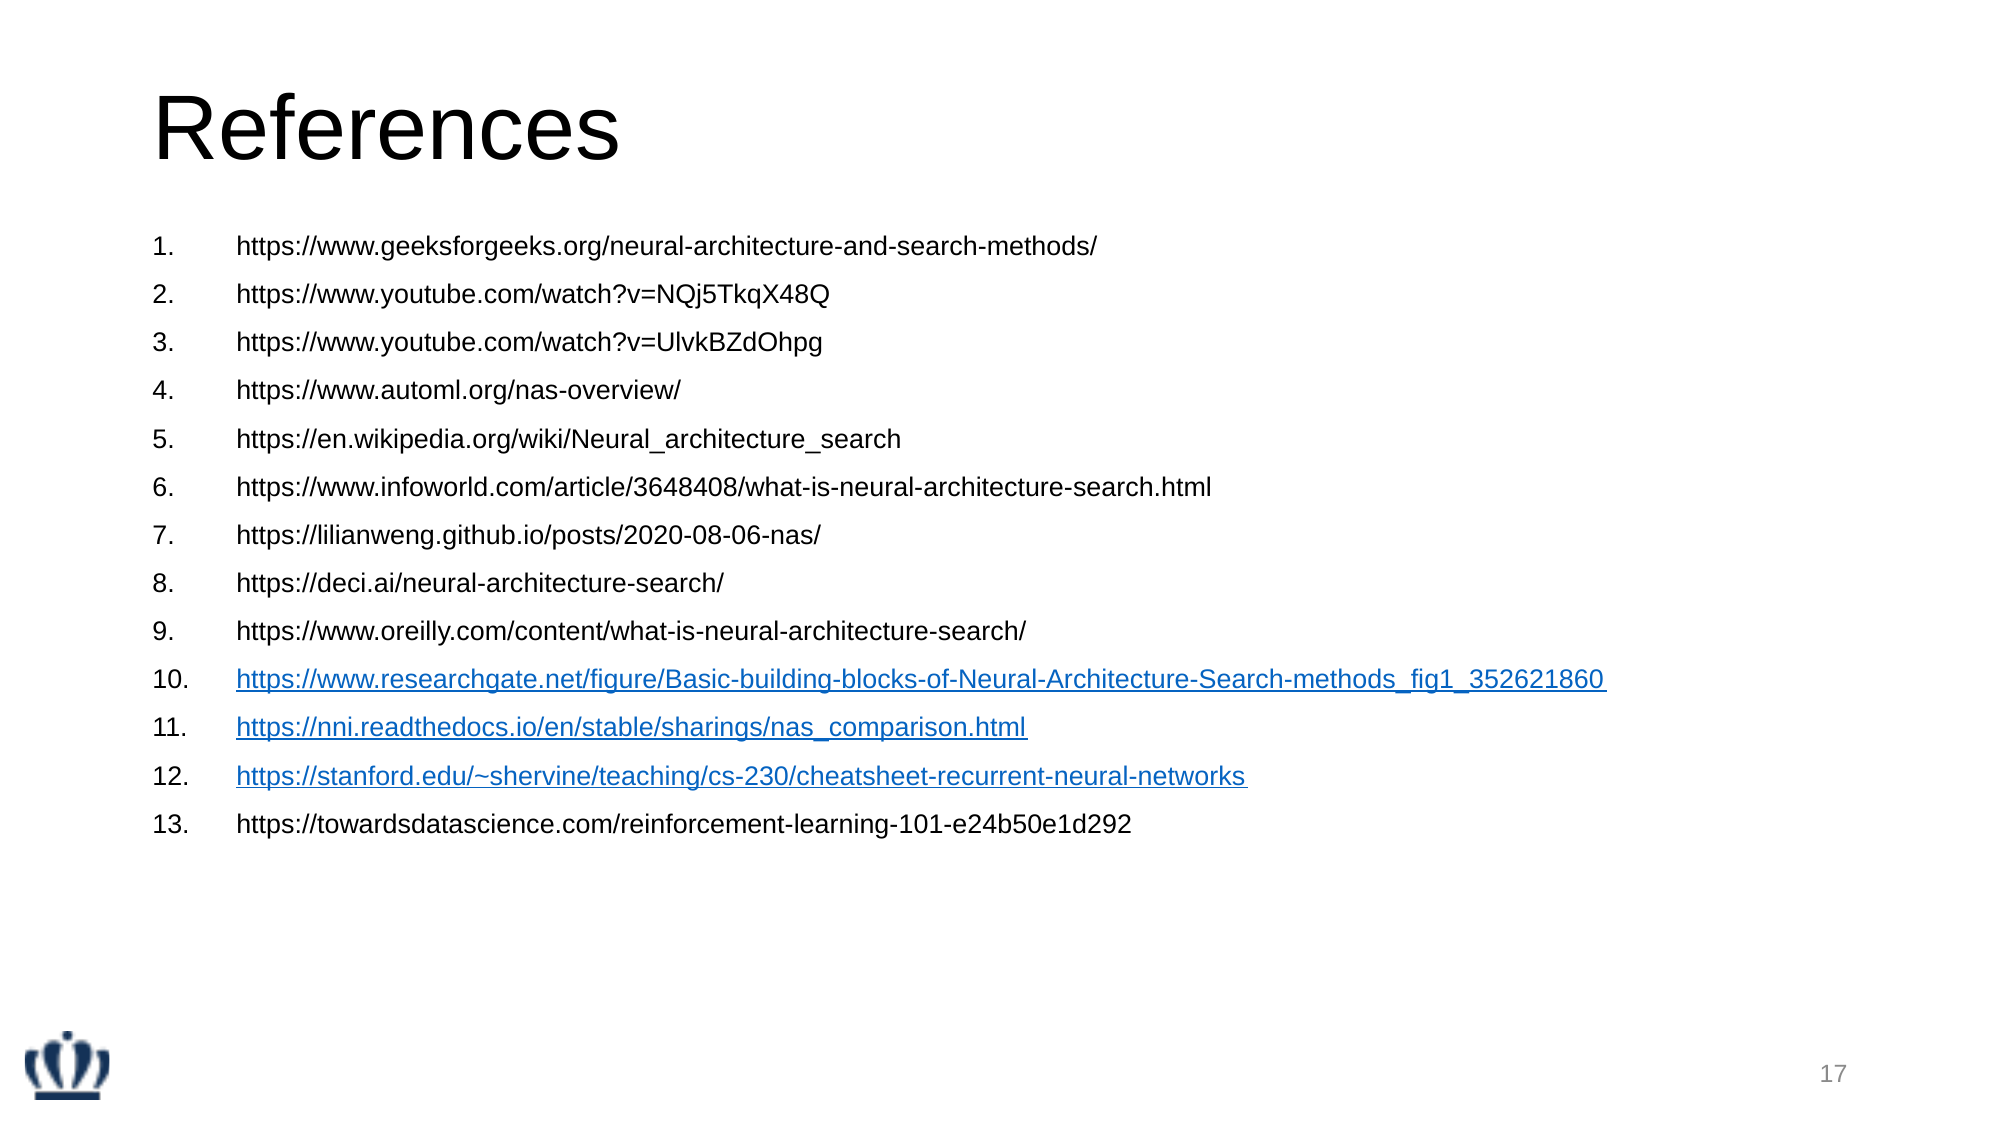

# References
https://www.geeksforgeeks.org/neural-architecture-and-search-methods/
https://www.youtube.com/watch?v=NQj5TkqX48Q
https://www.youtube.com/watch?v=UlvkBZdOhpg
https://www.automl.org/nas-overview/
https://en.wikipedia.org/wiki/Neural_architecture_search
https://www.infoworld.com/article/3648408/what-is-neural-architecture-search.html
https://lilianweng.github.io/posts/2020-08-06-nas/
https://deci.ai/neural-architecture-search/
https://www.oreilly.com/content/what-is-neural-architecture-search/
https://www.researchgate.net/figure/Basic-building-blocks-of-Neural-Architecture-Search-methods_fig1_352621860
https://nni.readthedocs.io/en/stable/sharings/nas_comparison.html
https://stanford.edu/~shervine/teaching/cs-230/cheatsheet-recurrent-neural-networks
https://towardsdatascience.com/reinforcement-learning-101-e24b50e1d292
17